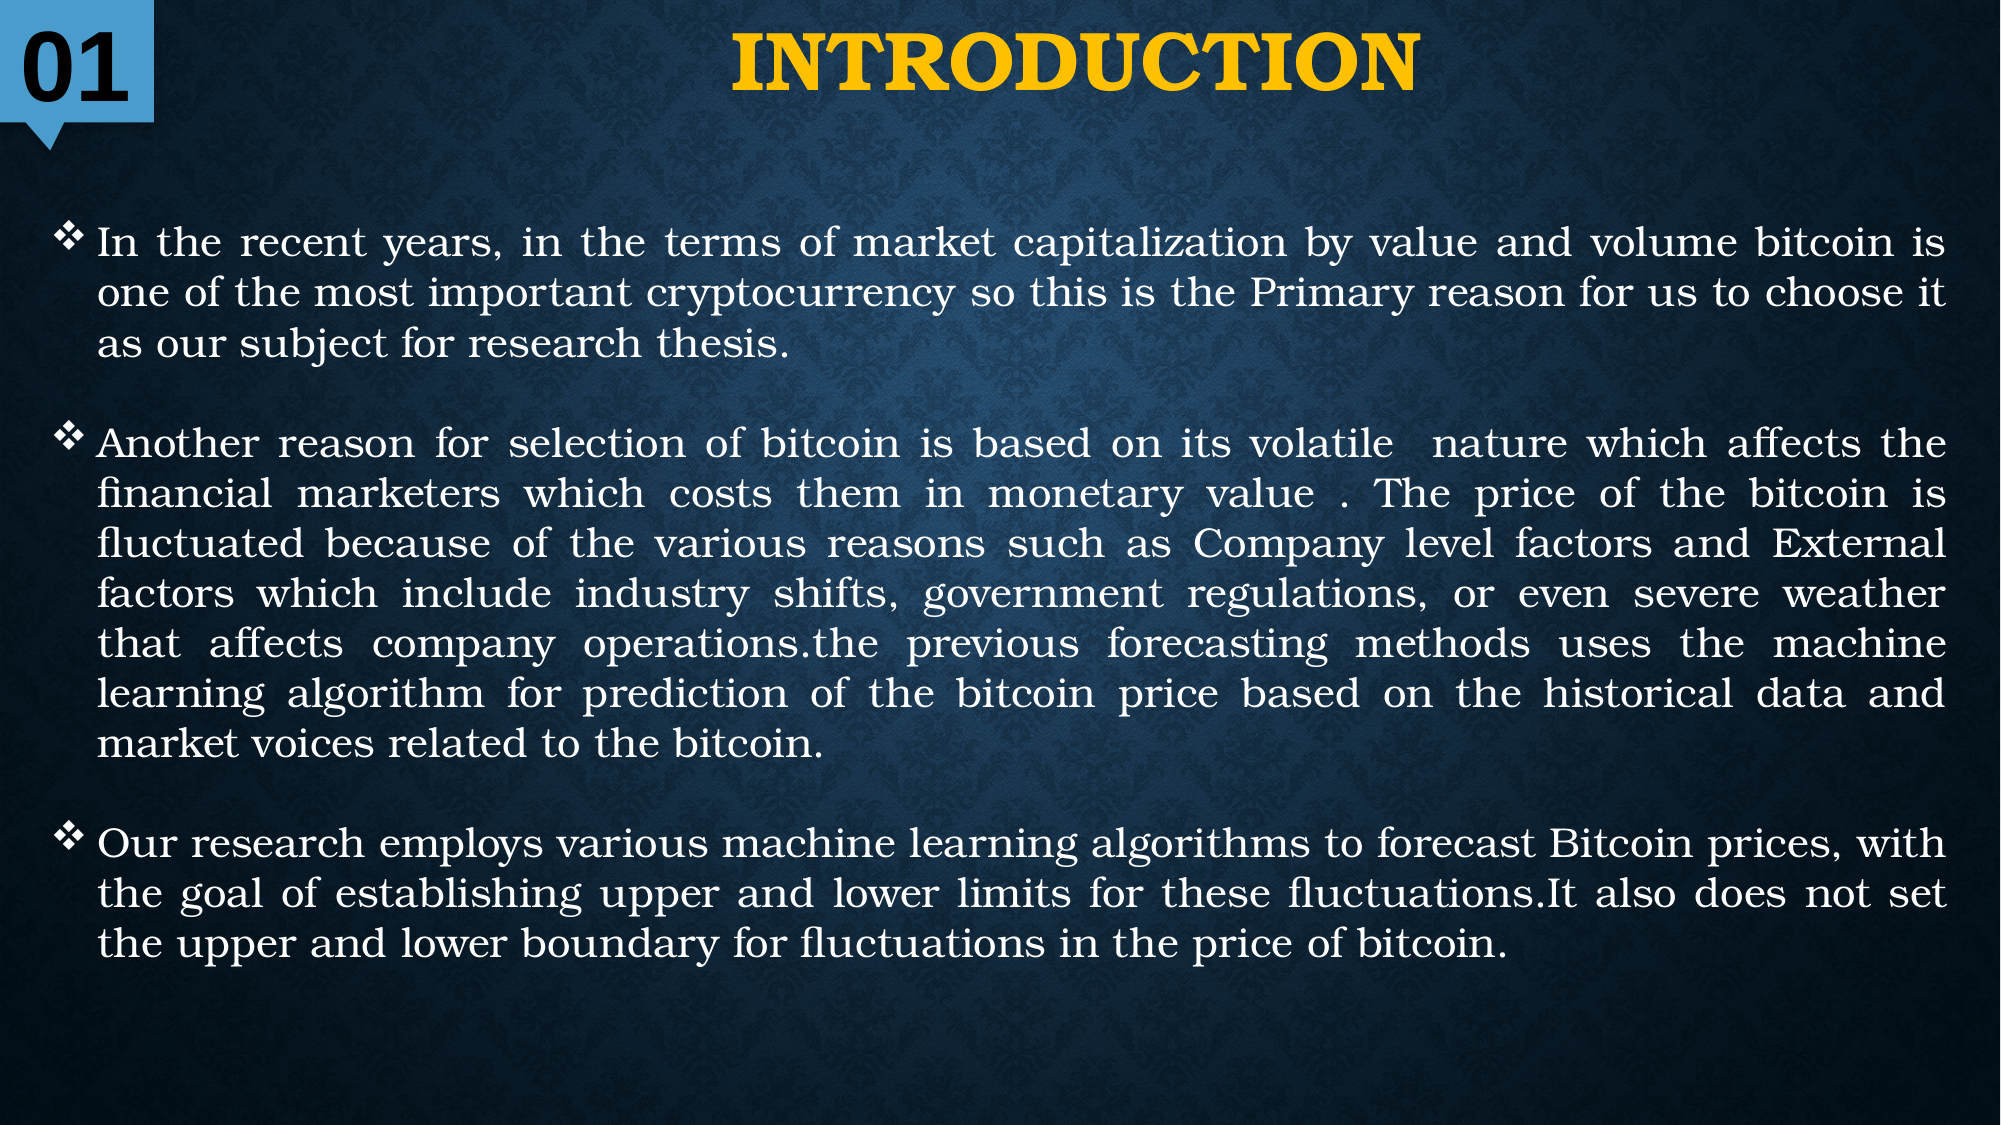

INTRODUCTION
01
In the recent years, in the terms of market capitalization by value and volume bitcoin is one of the most important cryptocurrency so this is the Primary reason for us to choose it as our subject for research thesis.

Another reason for selection of bitcoin is based on its volatile  nature which affects the financial marketers which costs them in monetary value . The price of the bitcoin is fluctuated because of the various reasons such as Company level factors and External factors which include industry shifts, government regulations, or even severe weather that affects company operations.the previous forecasting methods uses the machine learning algorithm for prediction of the bitcoin price based on the historical data and market voices related to the bitcoin.

Our research employs various machine learning algorithms to forecast Bitcoin prices, with the goal of establishing upper and lower limits for these fluctuations.It also does not set the upper and lower boundary for fluctuations in the price of bitcoin.